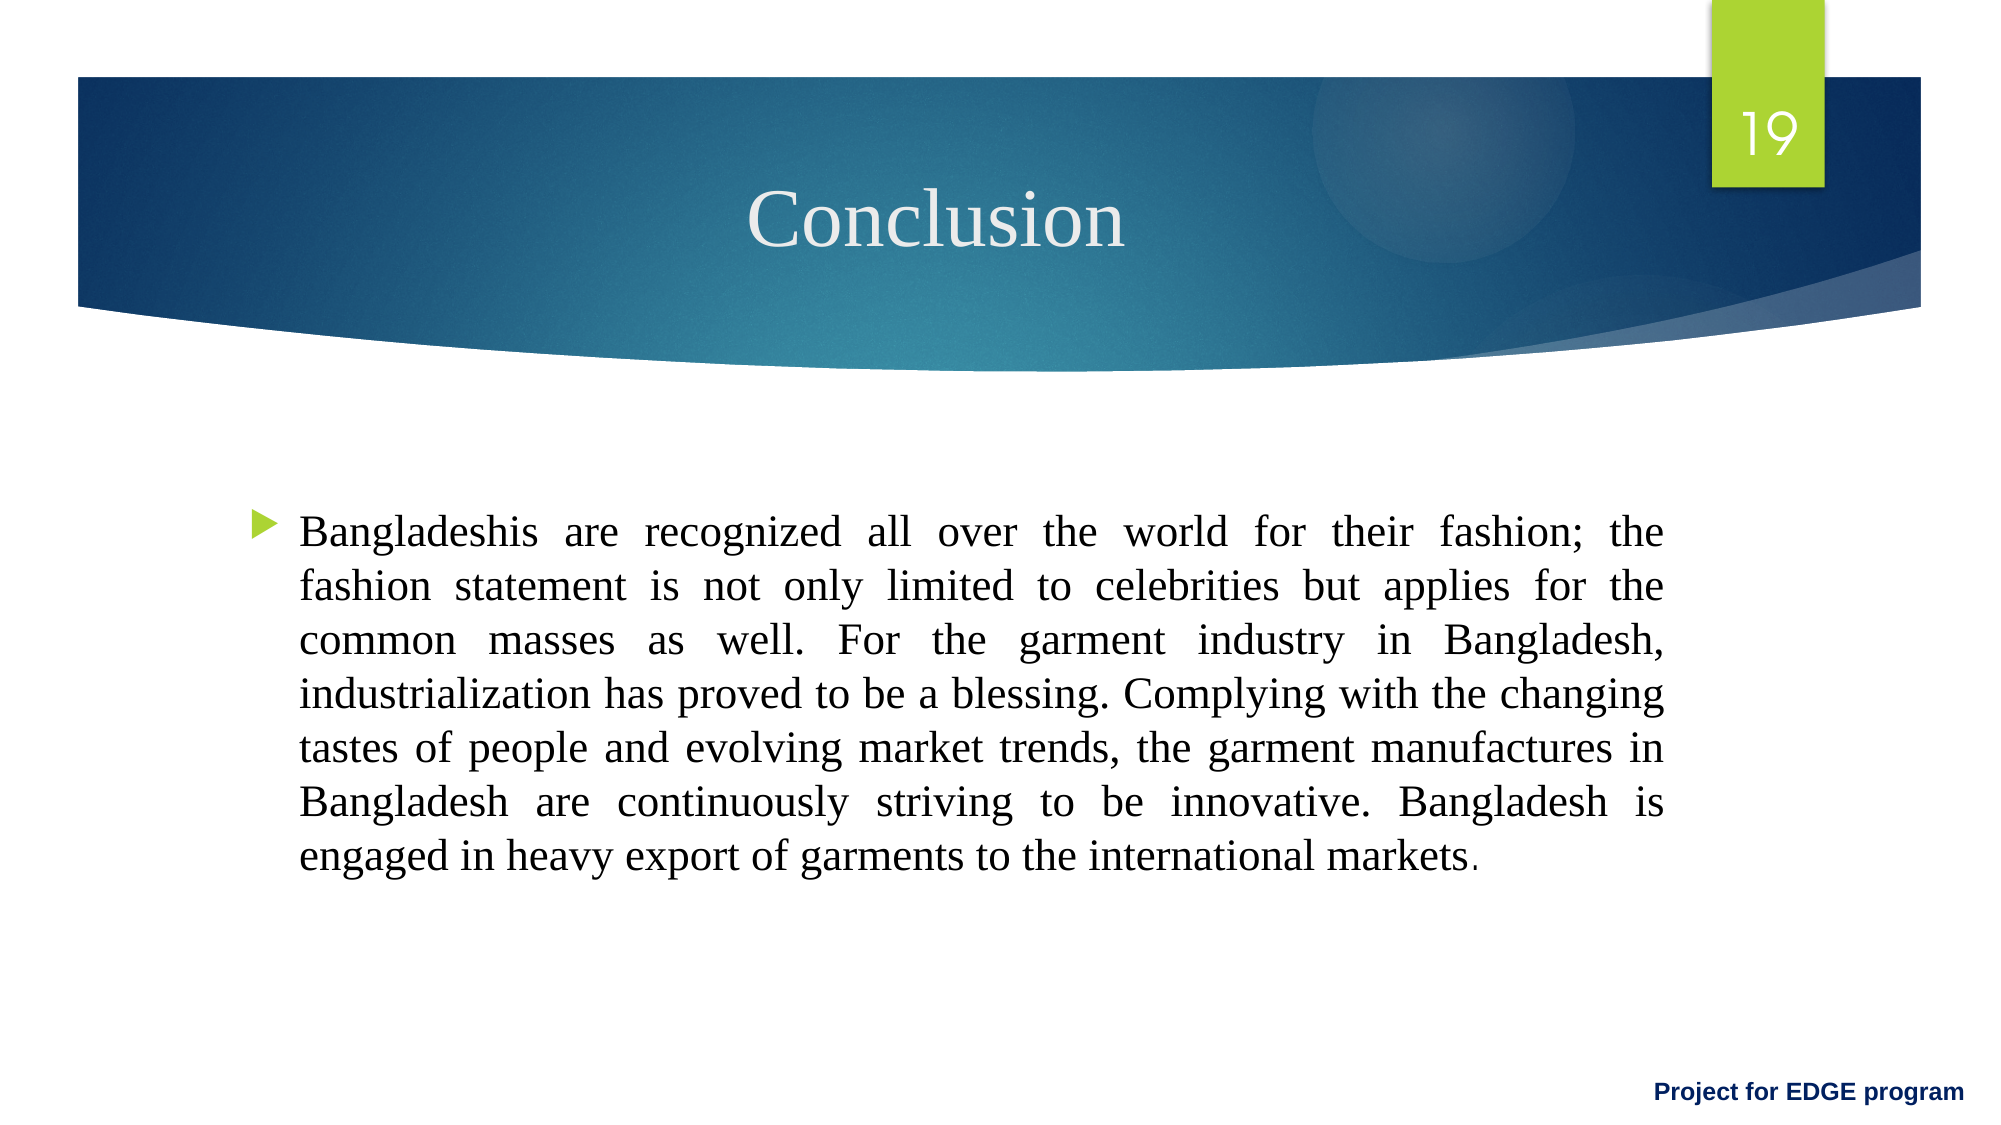

19
# Conclusion
Bangladeshis are recognized all over the world for their fashion; the fashion statement is not only limited to celebrities but applies for the common masses as well. For the garment industry in Bangladesh, industrialization has proved to be a blessing. Complying with the changing tastes of people and evolving market trends, the garment manufactures in Bangladesh are continuously striving to be innovative. Bangladesh is engaged in heavy export of garments to the international markets.

Project for EDGE program